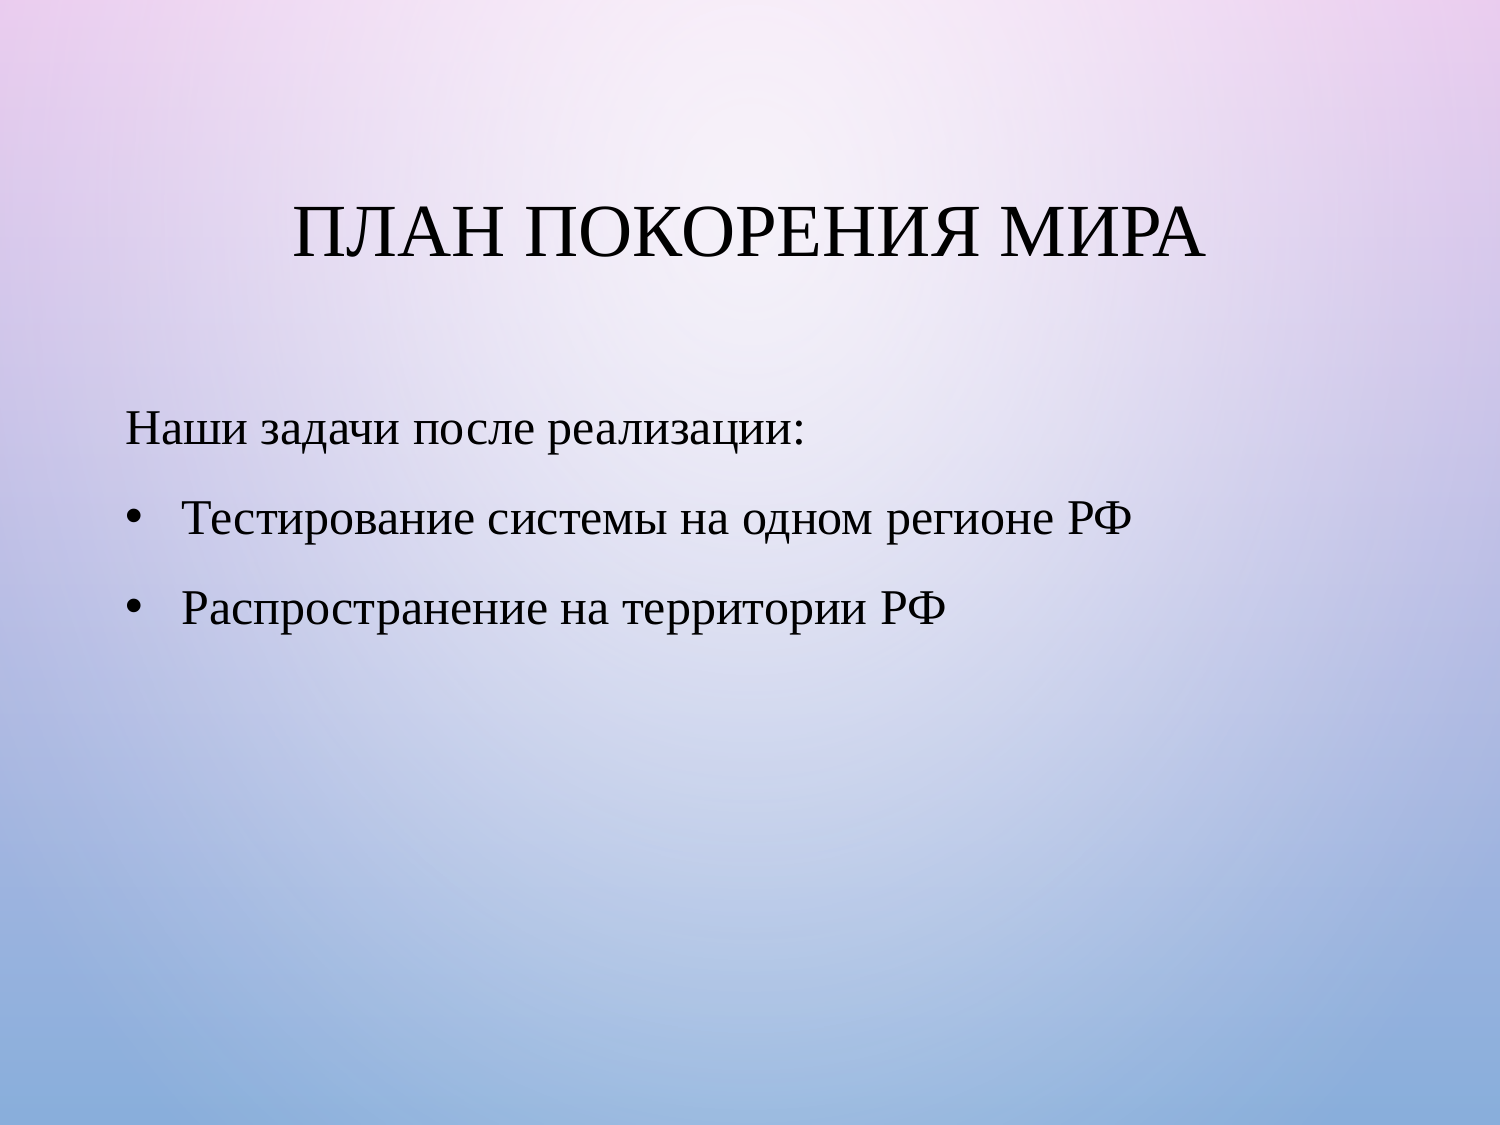

# План покорения мира
Наши задачи после реализации:
Тестирование системы на одном регионе РФ
Распространение на территории РФ